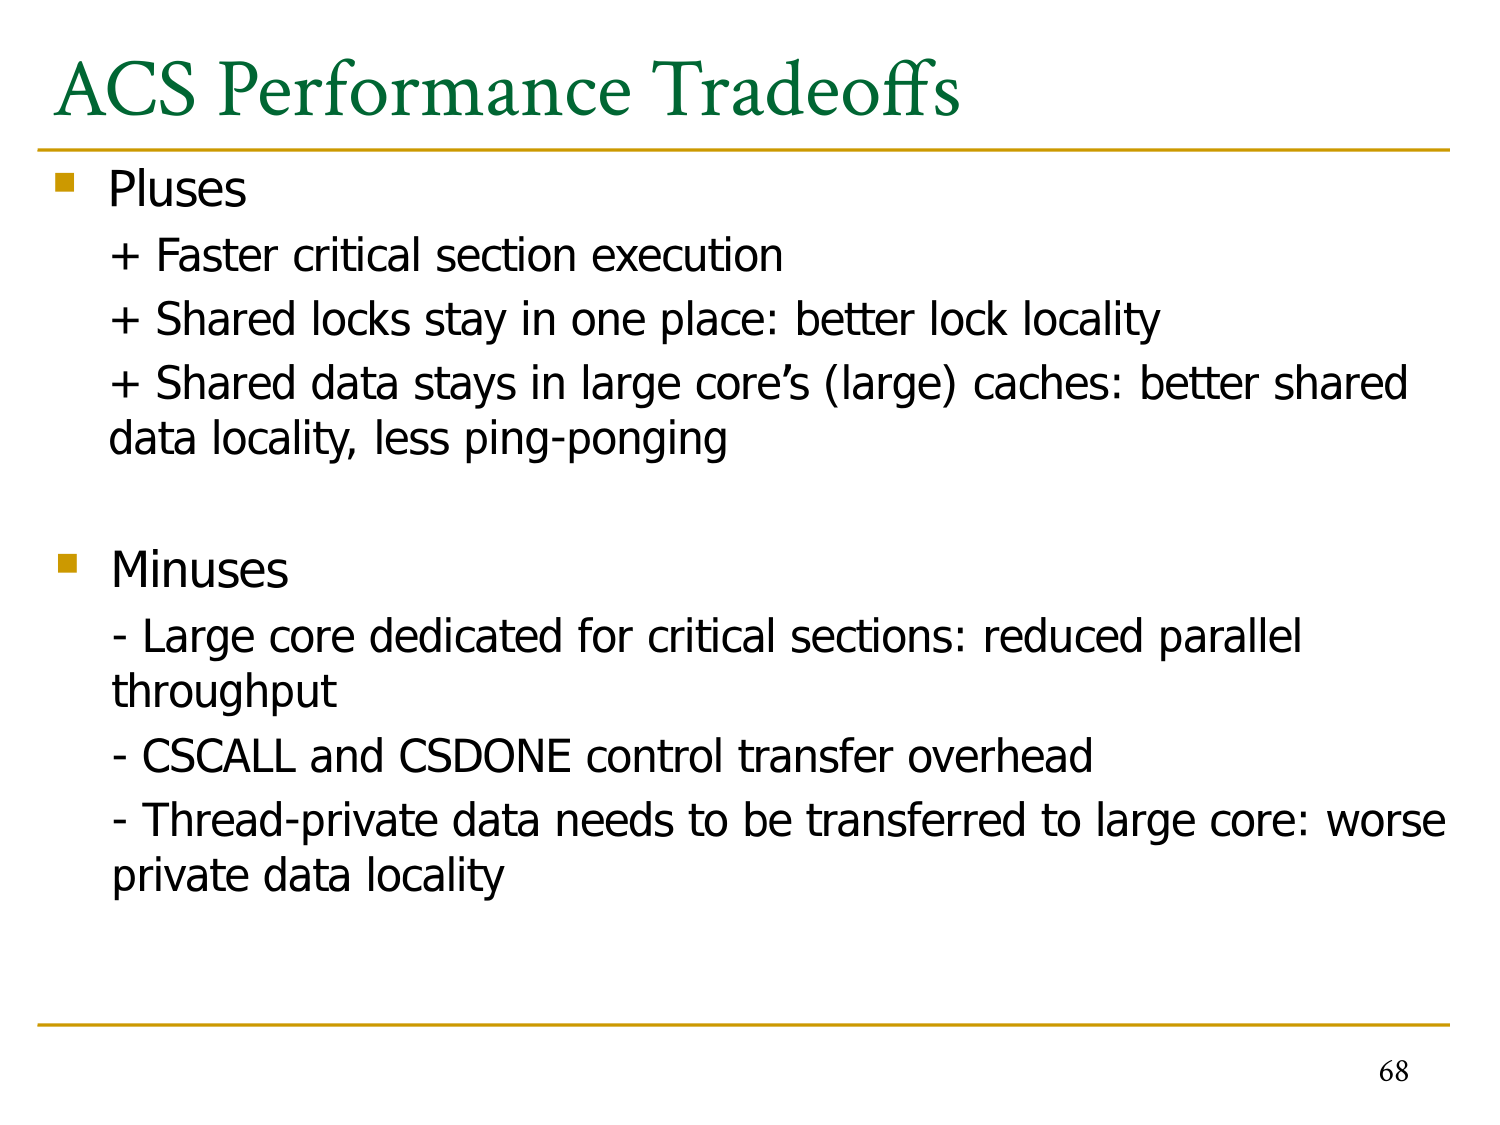

# ACS Performance Tradeoffs
Pluses
+ Faster critical section execution
+ Shared locks stay in one place: better lock locality
+ Shared data stays in large core’s (large) caches: better shared data locality, less ping-ponging

Minuses
- Large core dedicated for critical sections: reduced parallel throughput
- CSCALL and CSDONE control transfer overhead
- Thread-private data needs to be transferred to large core: worse private data locality

68